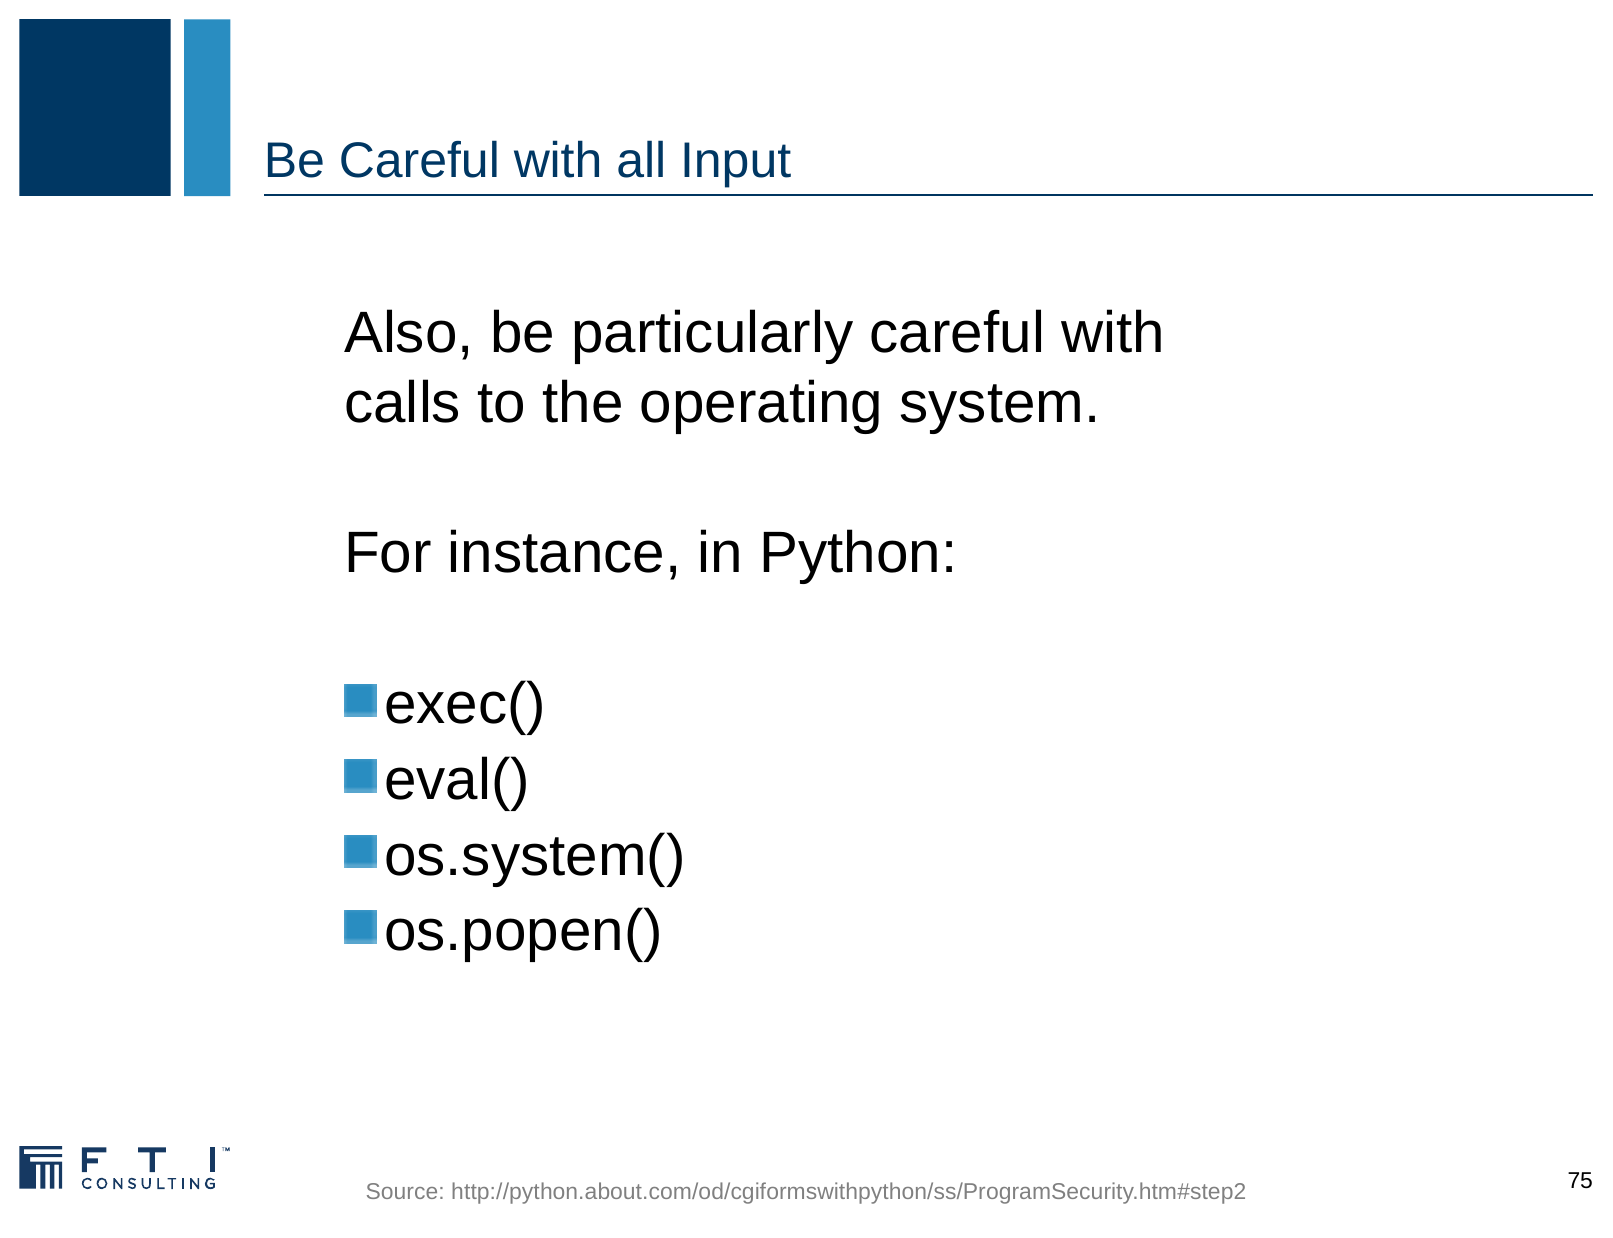

# Be Careful with all Input
Also, be particularly careful with calls to the operating system.

For instance, in Python:

exec()
eval()
os.system()
os.popen()
75
Source: http://python.about.com/od/cgiformswithpython/ss/ProgramSecurity.htm#step2